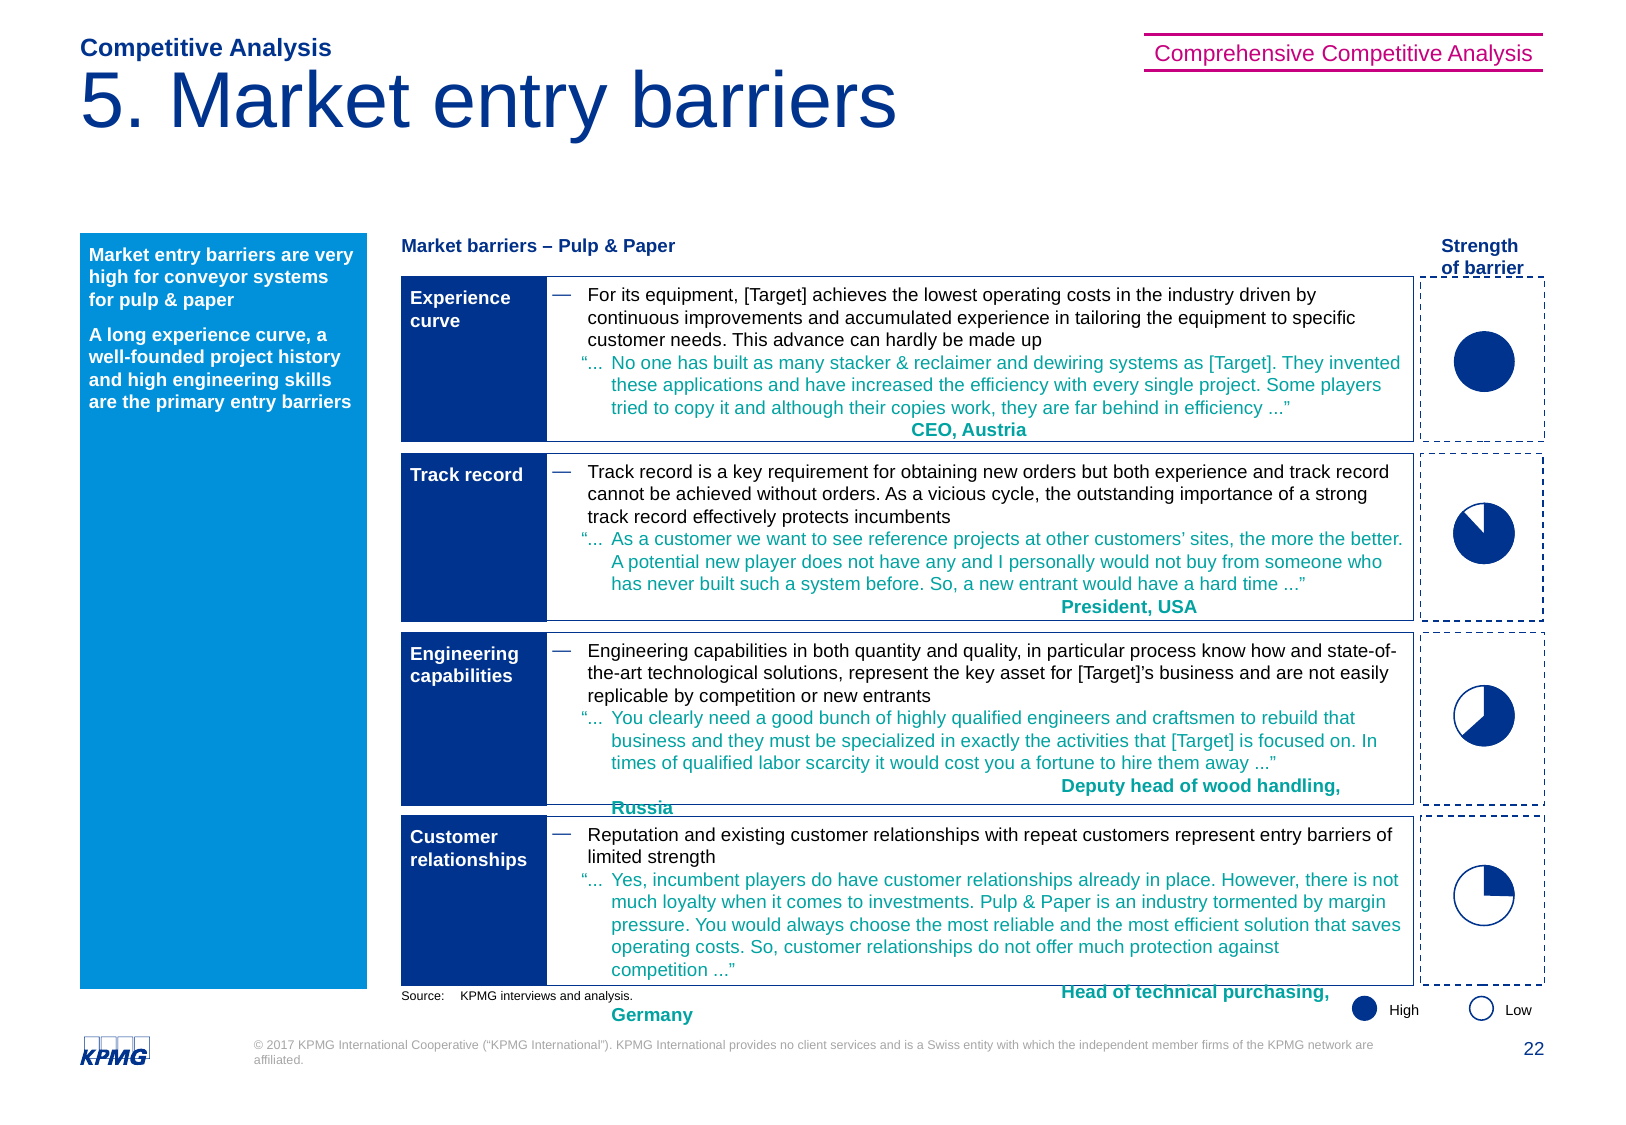

Competitive Analysis
Comprehensive Competitive Analysis
# 5. Market entry barriers
Market entry barriers are very high for conveyor systems for pulp & paper
A long experience curve, a well-founded project history and high engineering skills are the primary entry barriers

Market barriers – Pulp & Paper
Strength
of barrier
Experience curve
For its equipment, [Target] achieves the lowest operating costs in the industry driven by continuous improvements and accumulated experience in tailoring the equipment to specific customer needs. This advance can hardly be made up
“...	No one has built as many stacker & reclaimer and dewiring systems as [Target]. They invented these applications and have increased the efficiency with every single project. Some players tried to copy it and although their copies work, they are far behind in efficiency ...”
			CEO, Austria

Track record
Track record is a key requirement for obtaining new orders but both experience and track record cannot be achieved without orders. As a vicious cycle, the outstanding importance of a strong track record effectively protects incumbents
“...	As a customer we want to see reference projects at other customers’ sites, the more the better. A potential new player does not have any and I personally would not buy from someone who has never built such a system before. So, a new entrant would have a hard time ...”
	 		President, USA

Engineering capabilities
Engineering capabilities in both quantity and quality, in particular process know how and state-of-the-art technological solutions, represent the key asset for [Target]’s business and are not easily replicable by competition or new entrants
“...	You clearly need a good bunch of highly qualified engineers and craftsmen to rebuild that business and they must be specialized in exactly the activities that [Target] is focused on. In times of qualified labor scarcity it would cost you a fortune to hire them away ...”
			Deputy head of wood handling, Russia

Customer relationships
Reputation and existing customer relationships with repeat customers represent entry barriers of limited strength
“...	Yes, incumbent players do have customer relationships already in place. However, there is not much loyalty when it comes to investments. Pulp & Paper is an industry tormented by margin pressure. You would always choose the most reliable and the most efficient solution that saves operating costs. So, customer relationships do not offer much protection against competition ...”
	 		Head of technical purchasing, Germany

Source:	KPMG interviews and analysis.

High
 Low